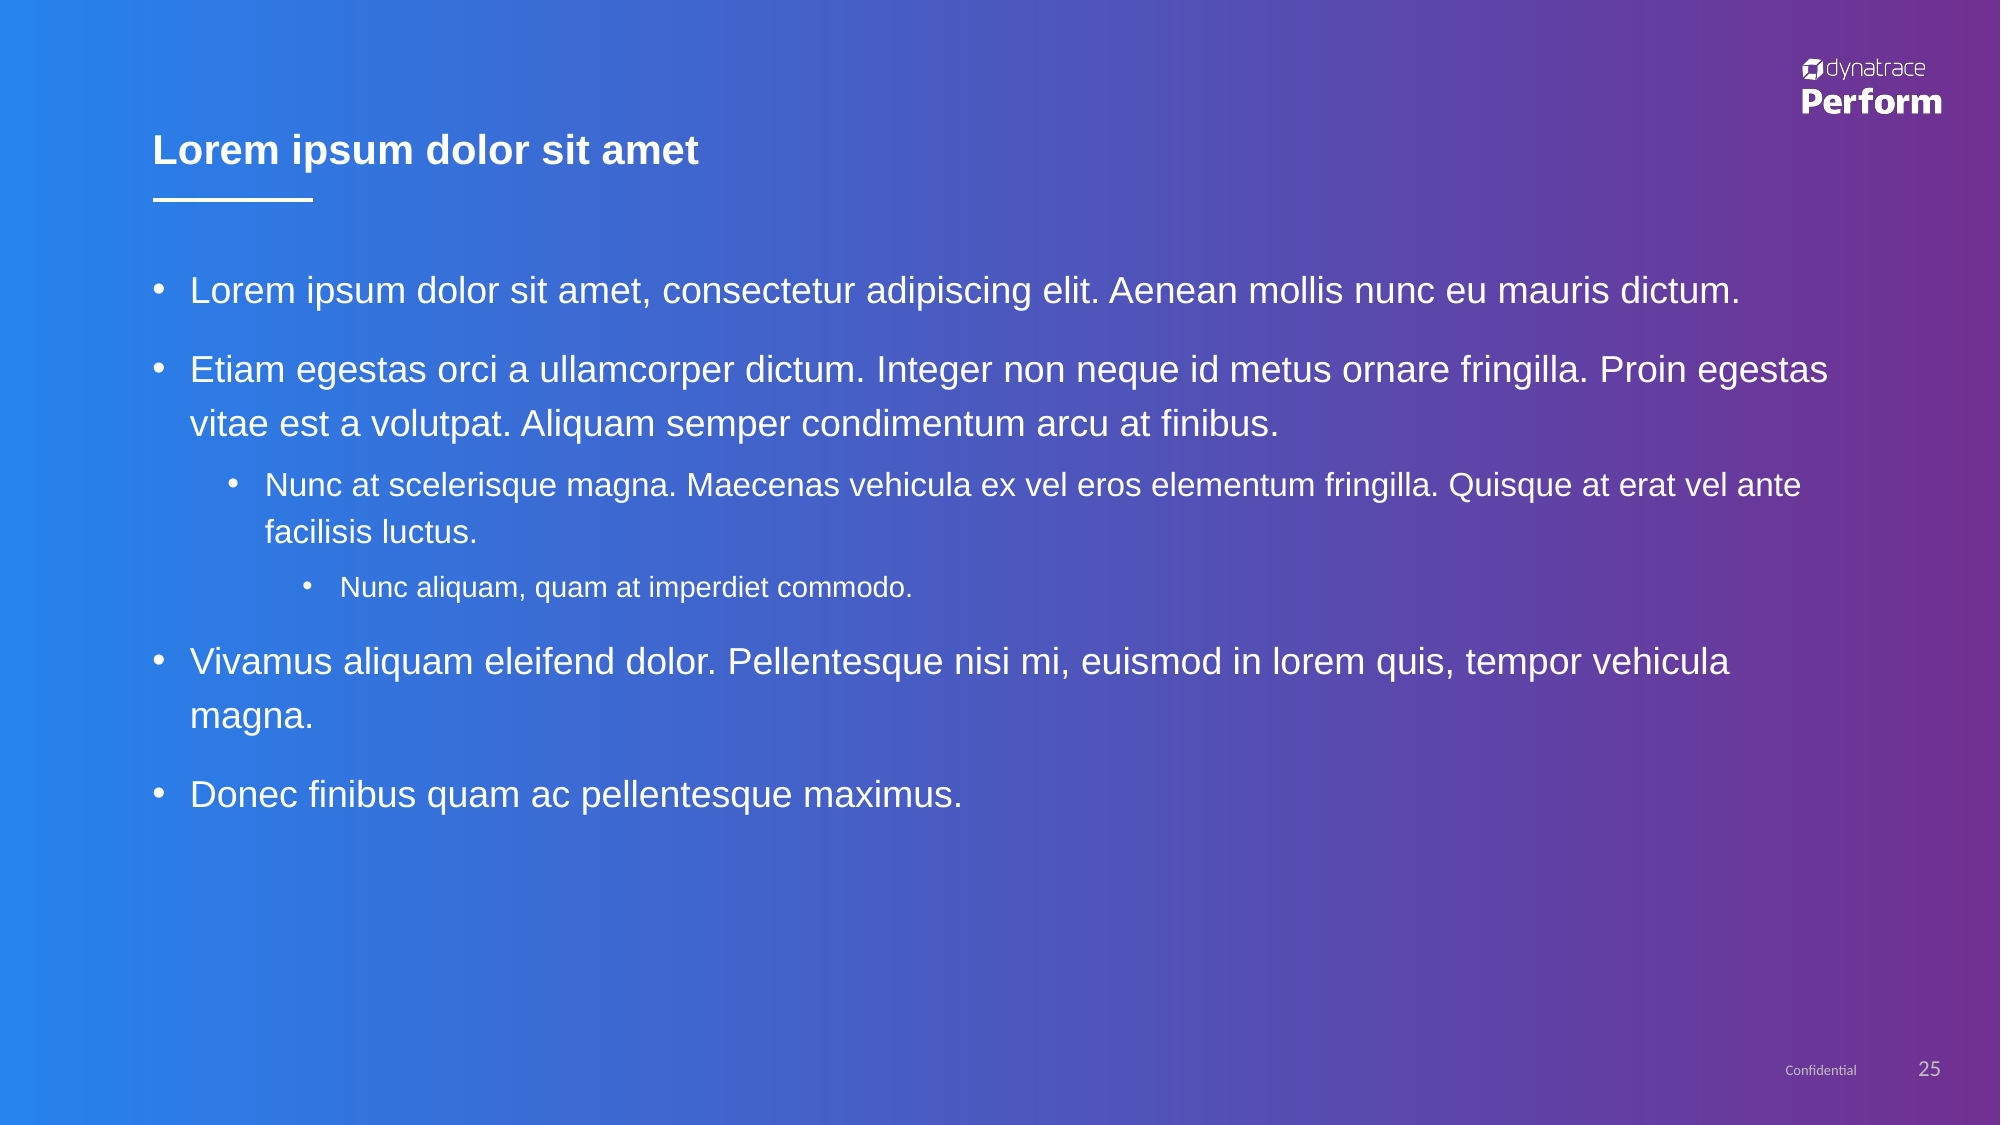

# Lorem ipsum dolor sit amet
Lorem ipsum dolor sit amet, consectetur adipiscing elit. Aenean mollis nunc eu mauris dictum.
Etiam egestas orci a ullamcorper dictum. Integer non neque id metus ornare fringilla. Proin egestas vitae est a volutpat. Aliquam semper condimentum arcu at finibus.
Nunc at scelerisque magna. Maecenas vehicula ex vel eros elementum fringilla. Quisque at erat vel ante facilisis luctus.
Nunc aliquam, quam at imperdiet commodo.
Vivamus aliquam eleifend dolor. Pellentesque nisi mi, euismod in lorem quis, tempor vehicula magna.
Donec finibus quam ac pellentesque maximus.